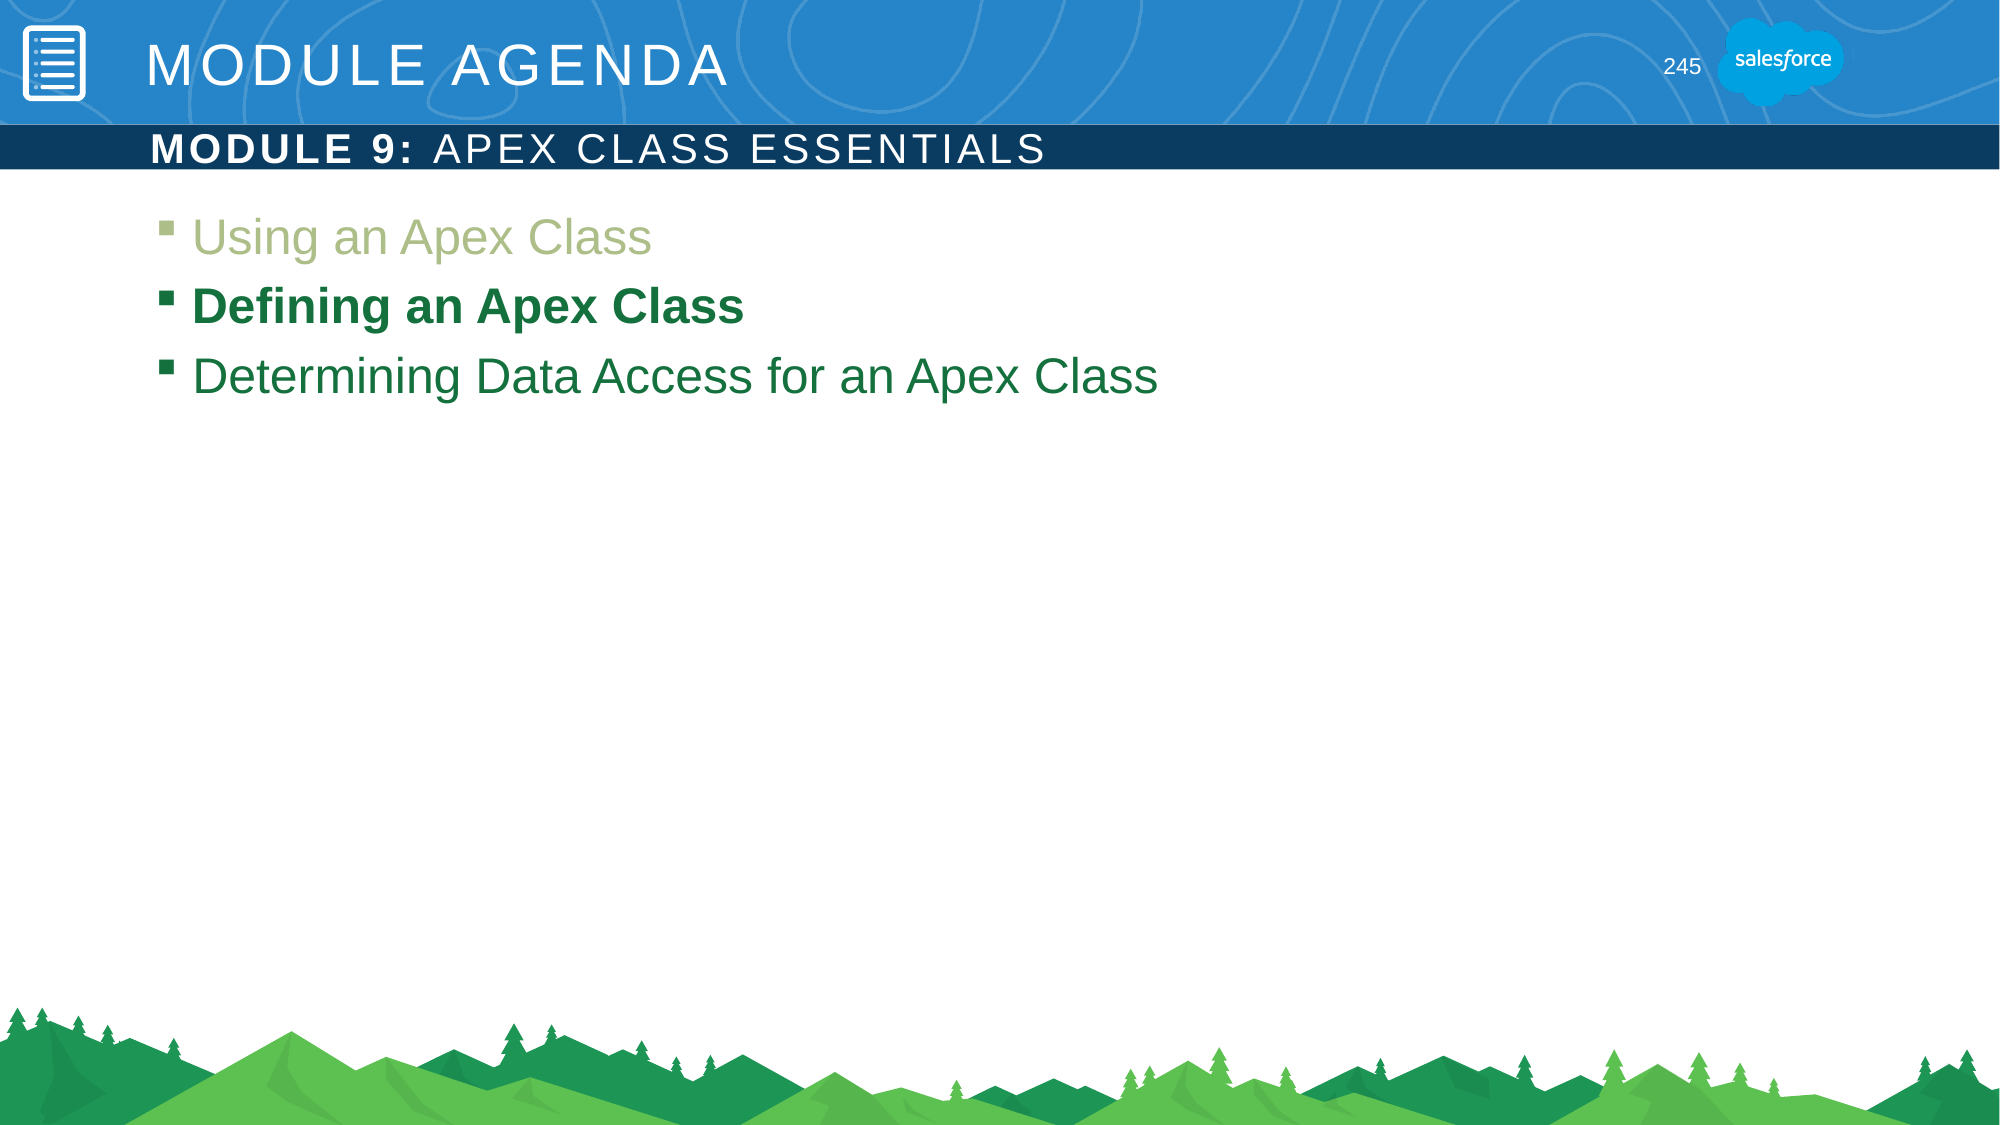

# Module Agenda
245
Module 9: Apex Class Essentials
Using an Apex Class
Defining an Apex Class
Determining Data Access for an Apex Class